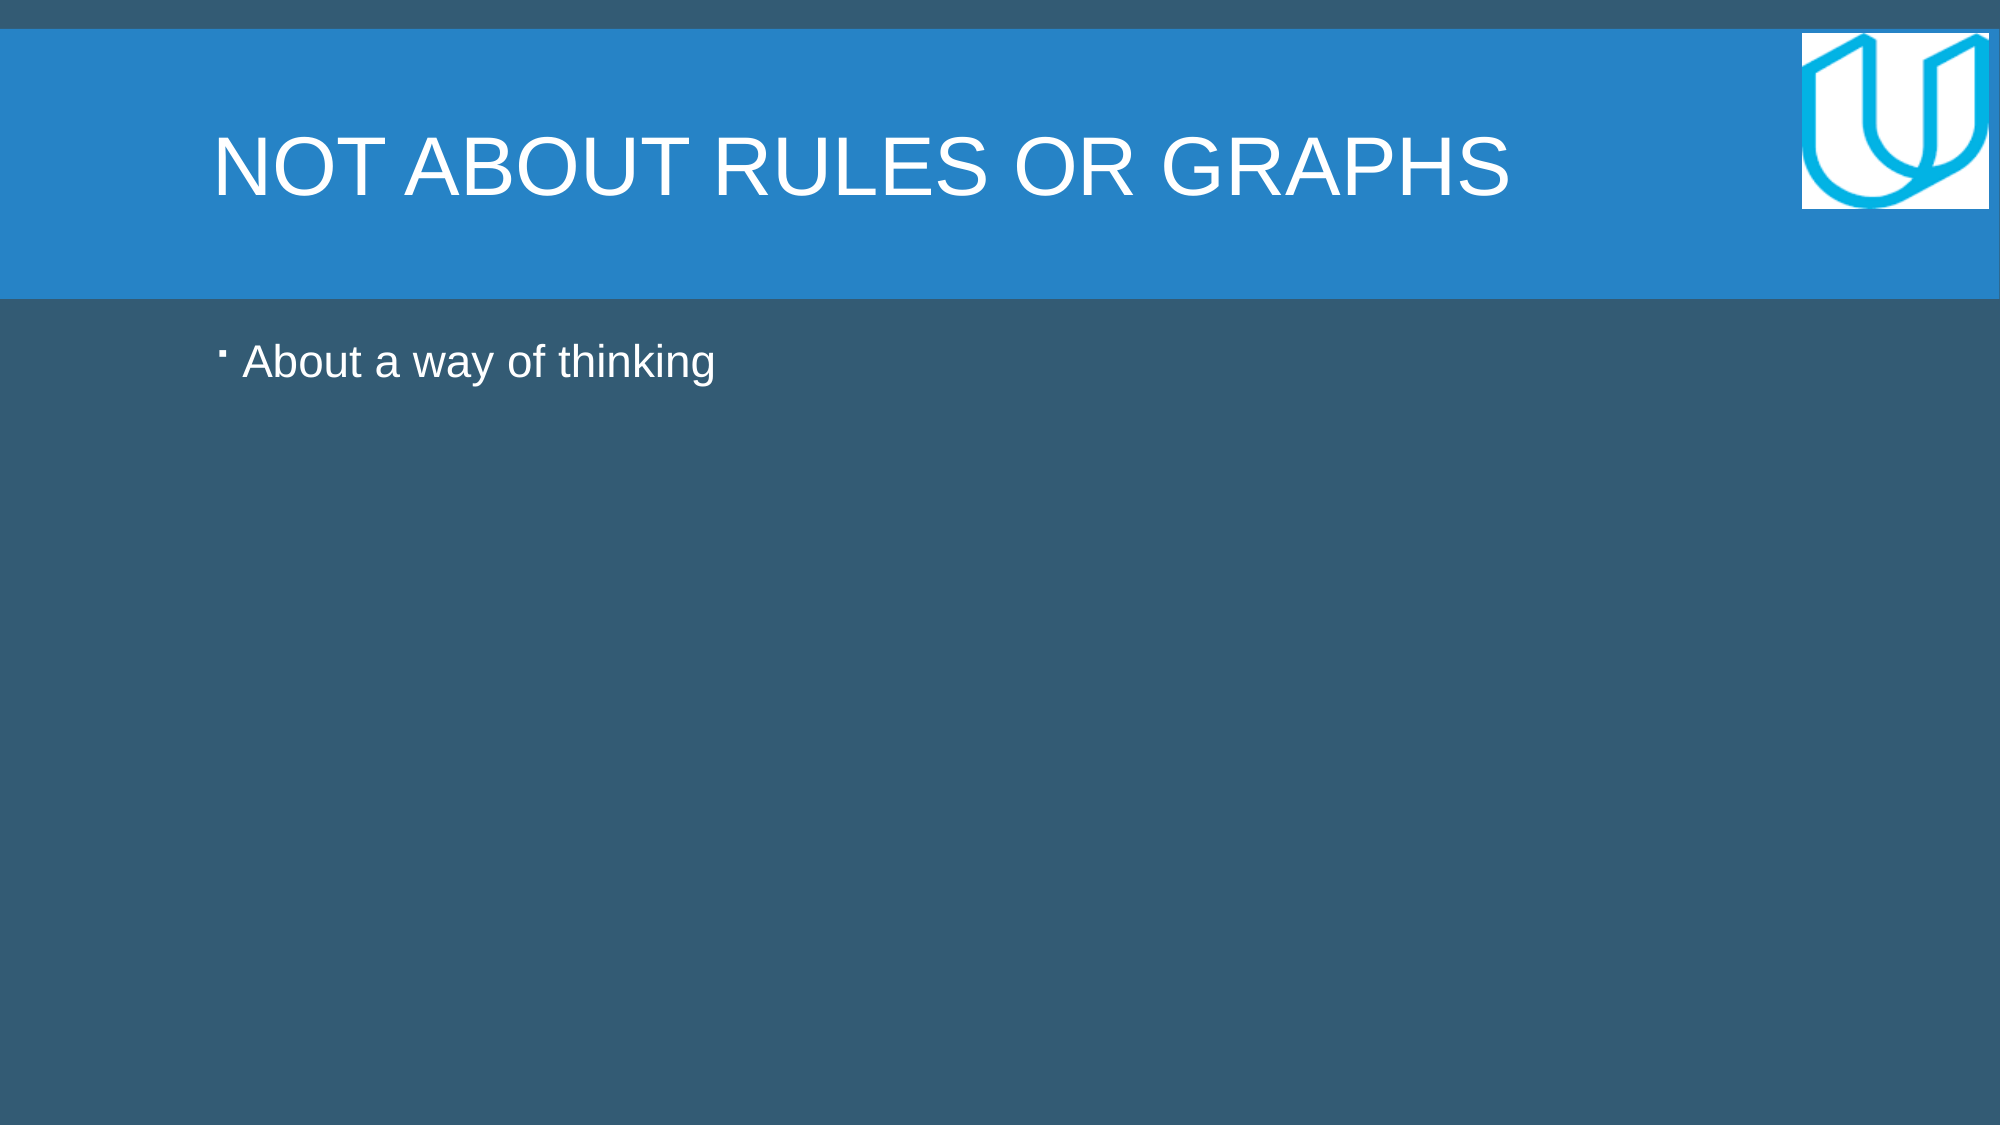

# Not about rules or graphs
About a way of thinking